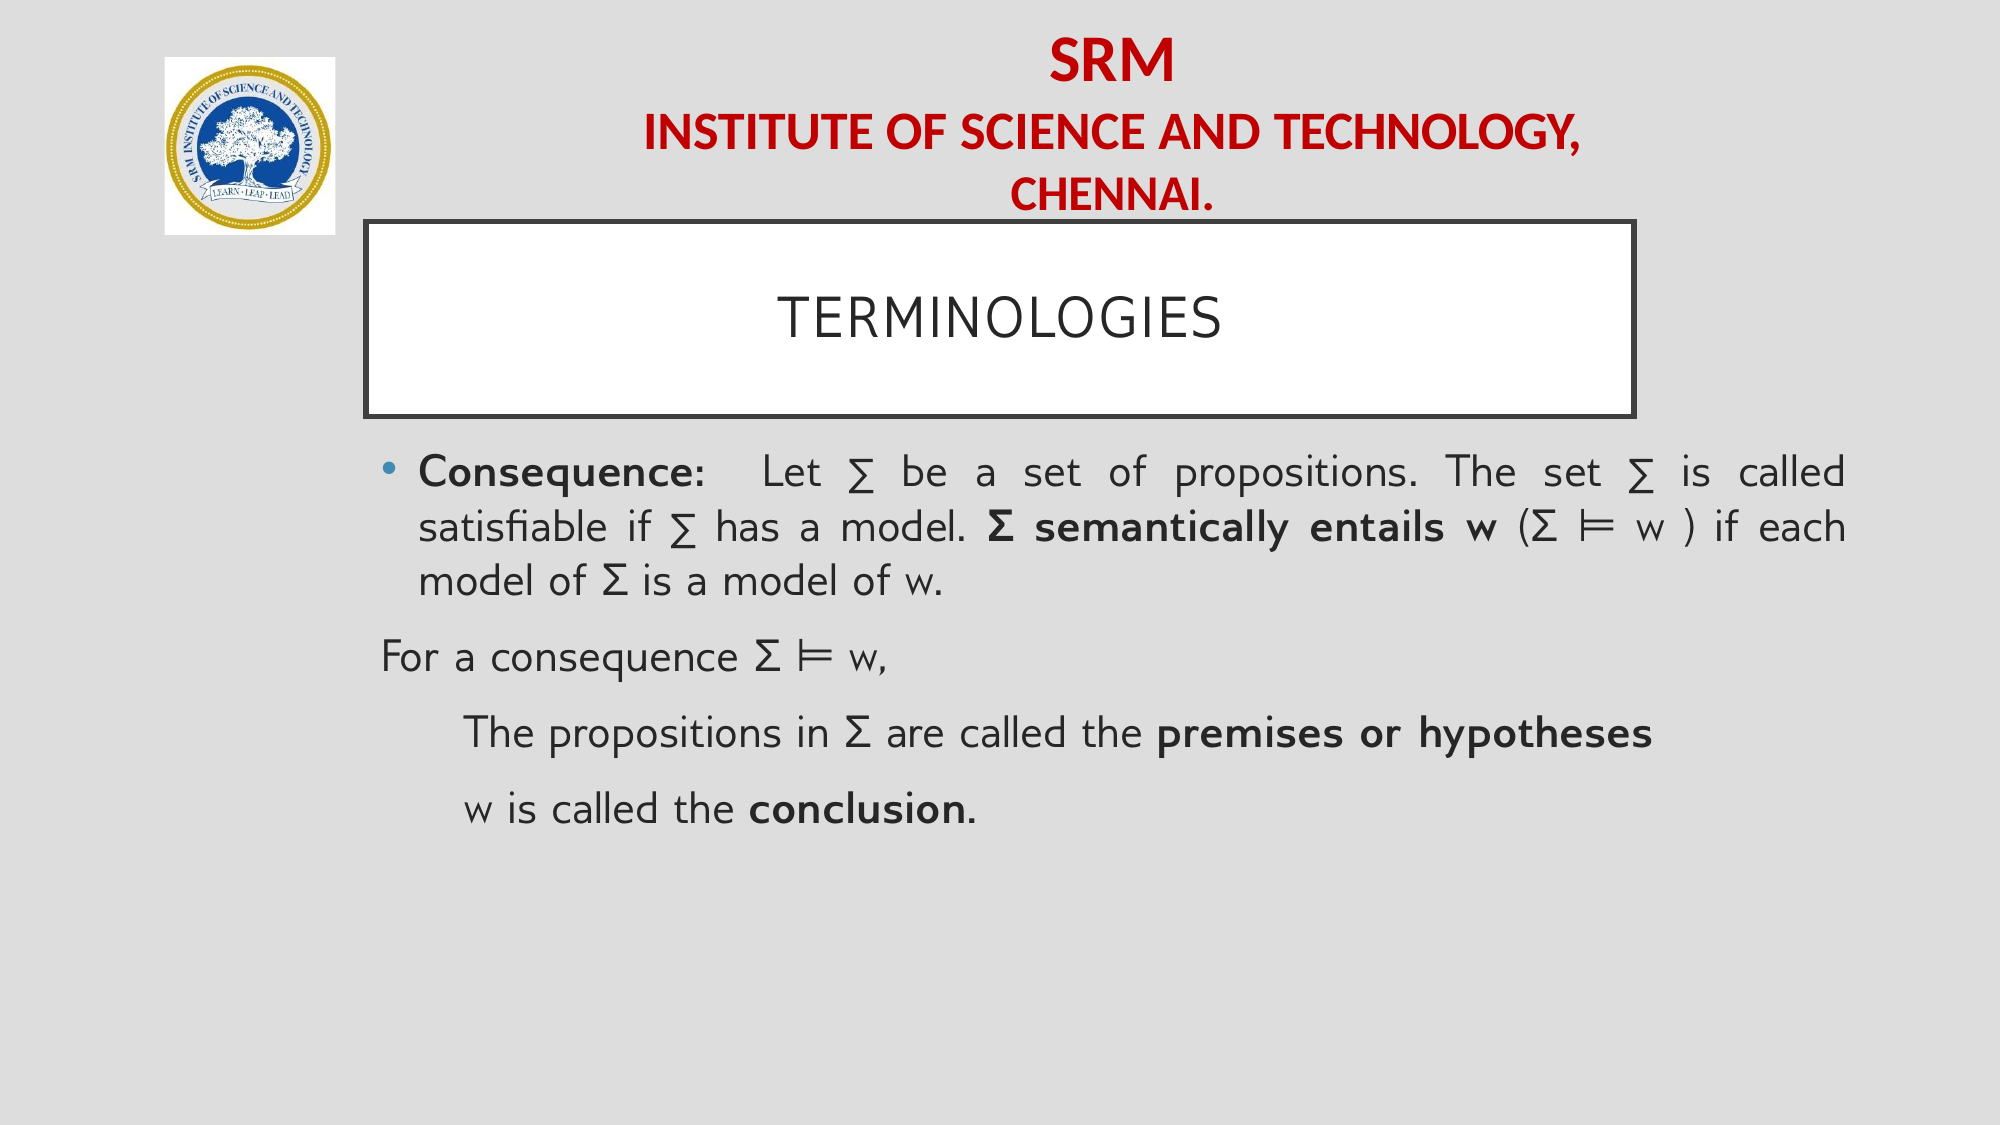

# Terminologies
Consequence:  Let ∑ be a set of propositions. The set ∑ is called satisfiable if ∑ has a model. Σ semantically entails w (Σ ⊨ w ) if each model of Σ is a model of w.
For a consequence Σ ⊨ w,
      The propositions in Σ are called the premises or hypotheses
      w is called the conclusion.